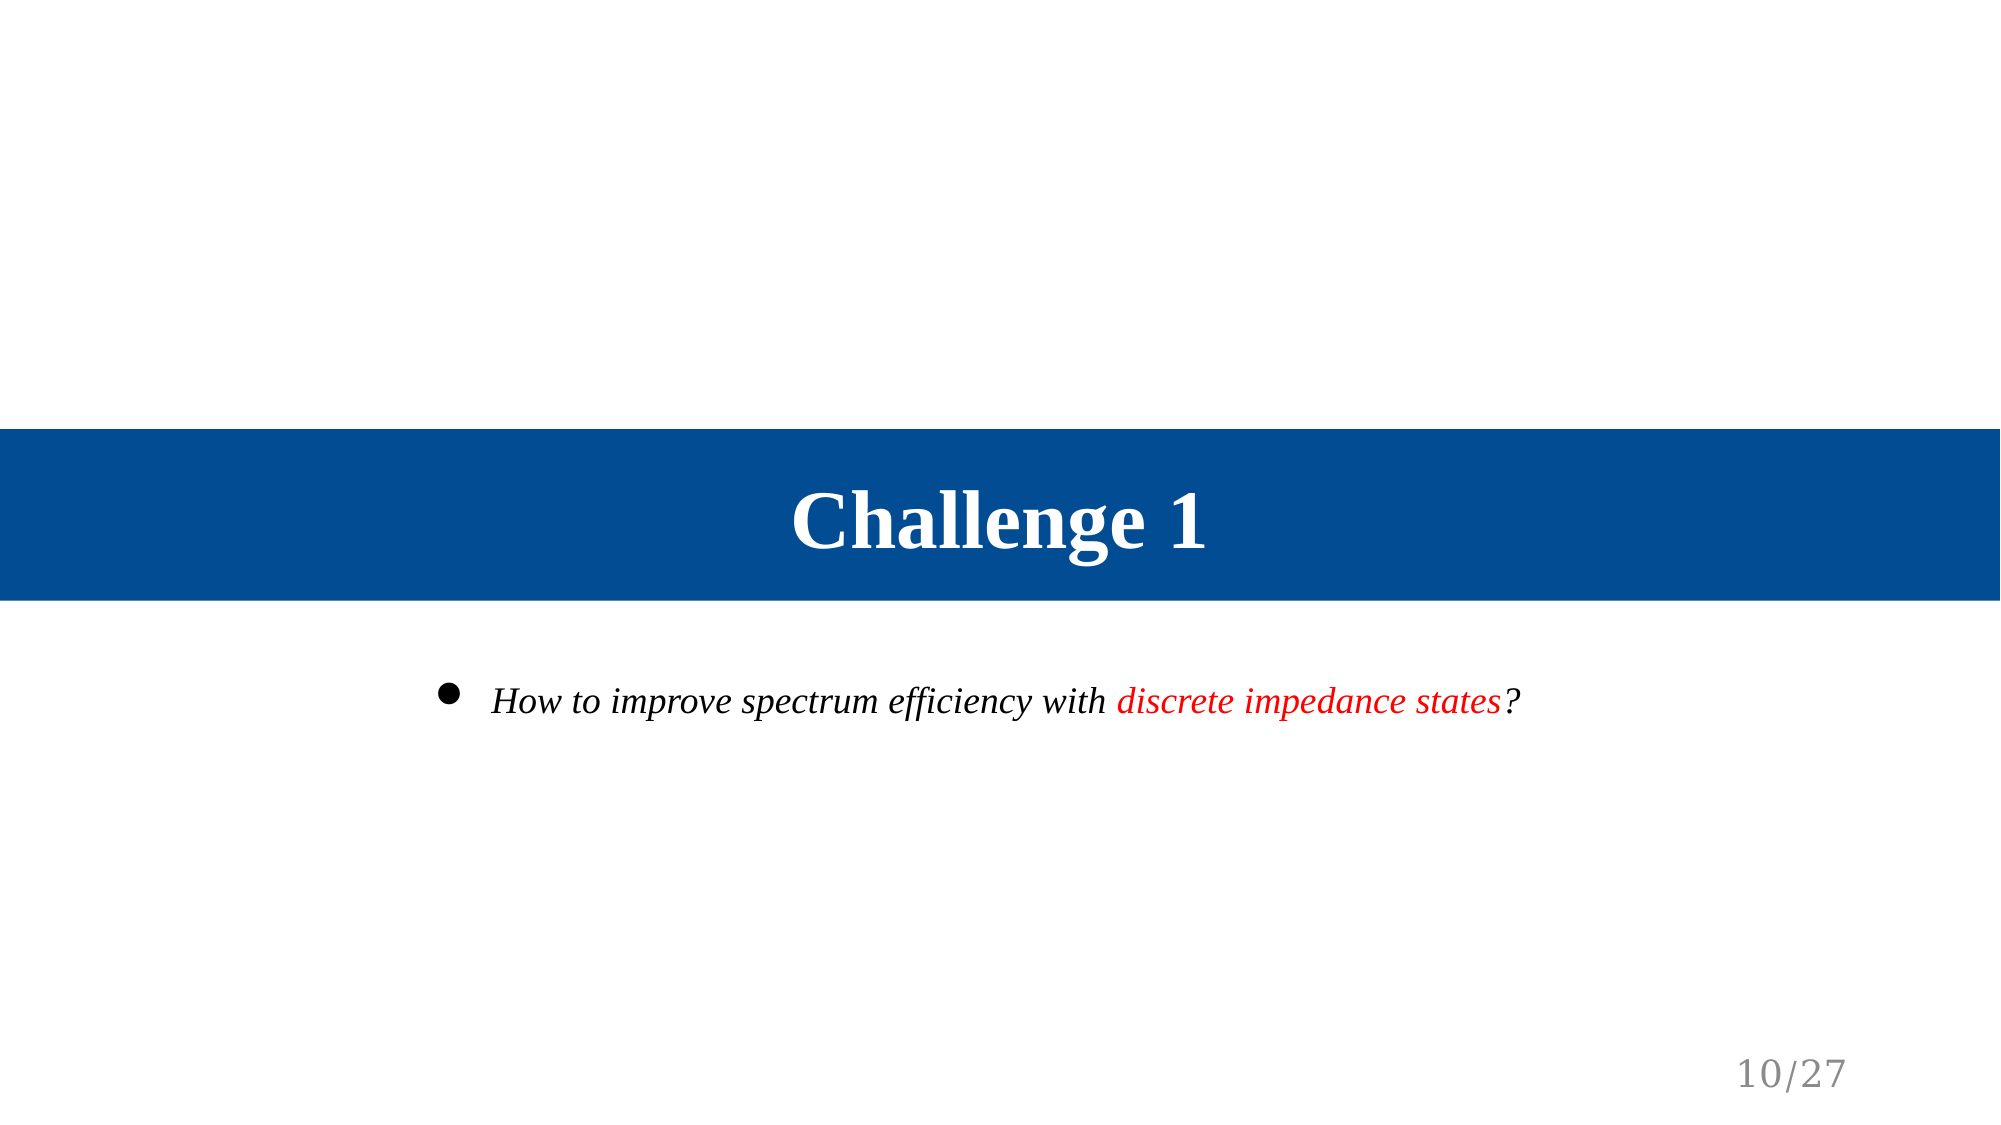

Challenge 1
 How to improve spectrum efficiency with discrete impedance states?
10/27